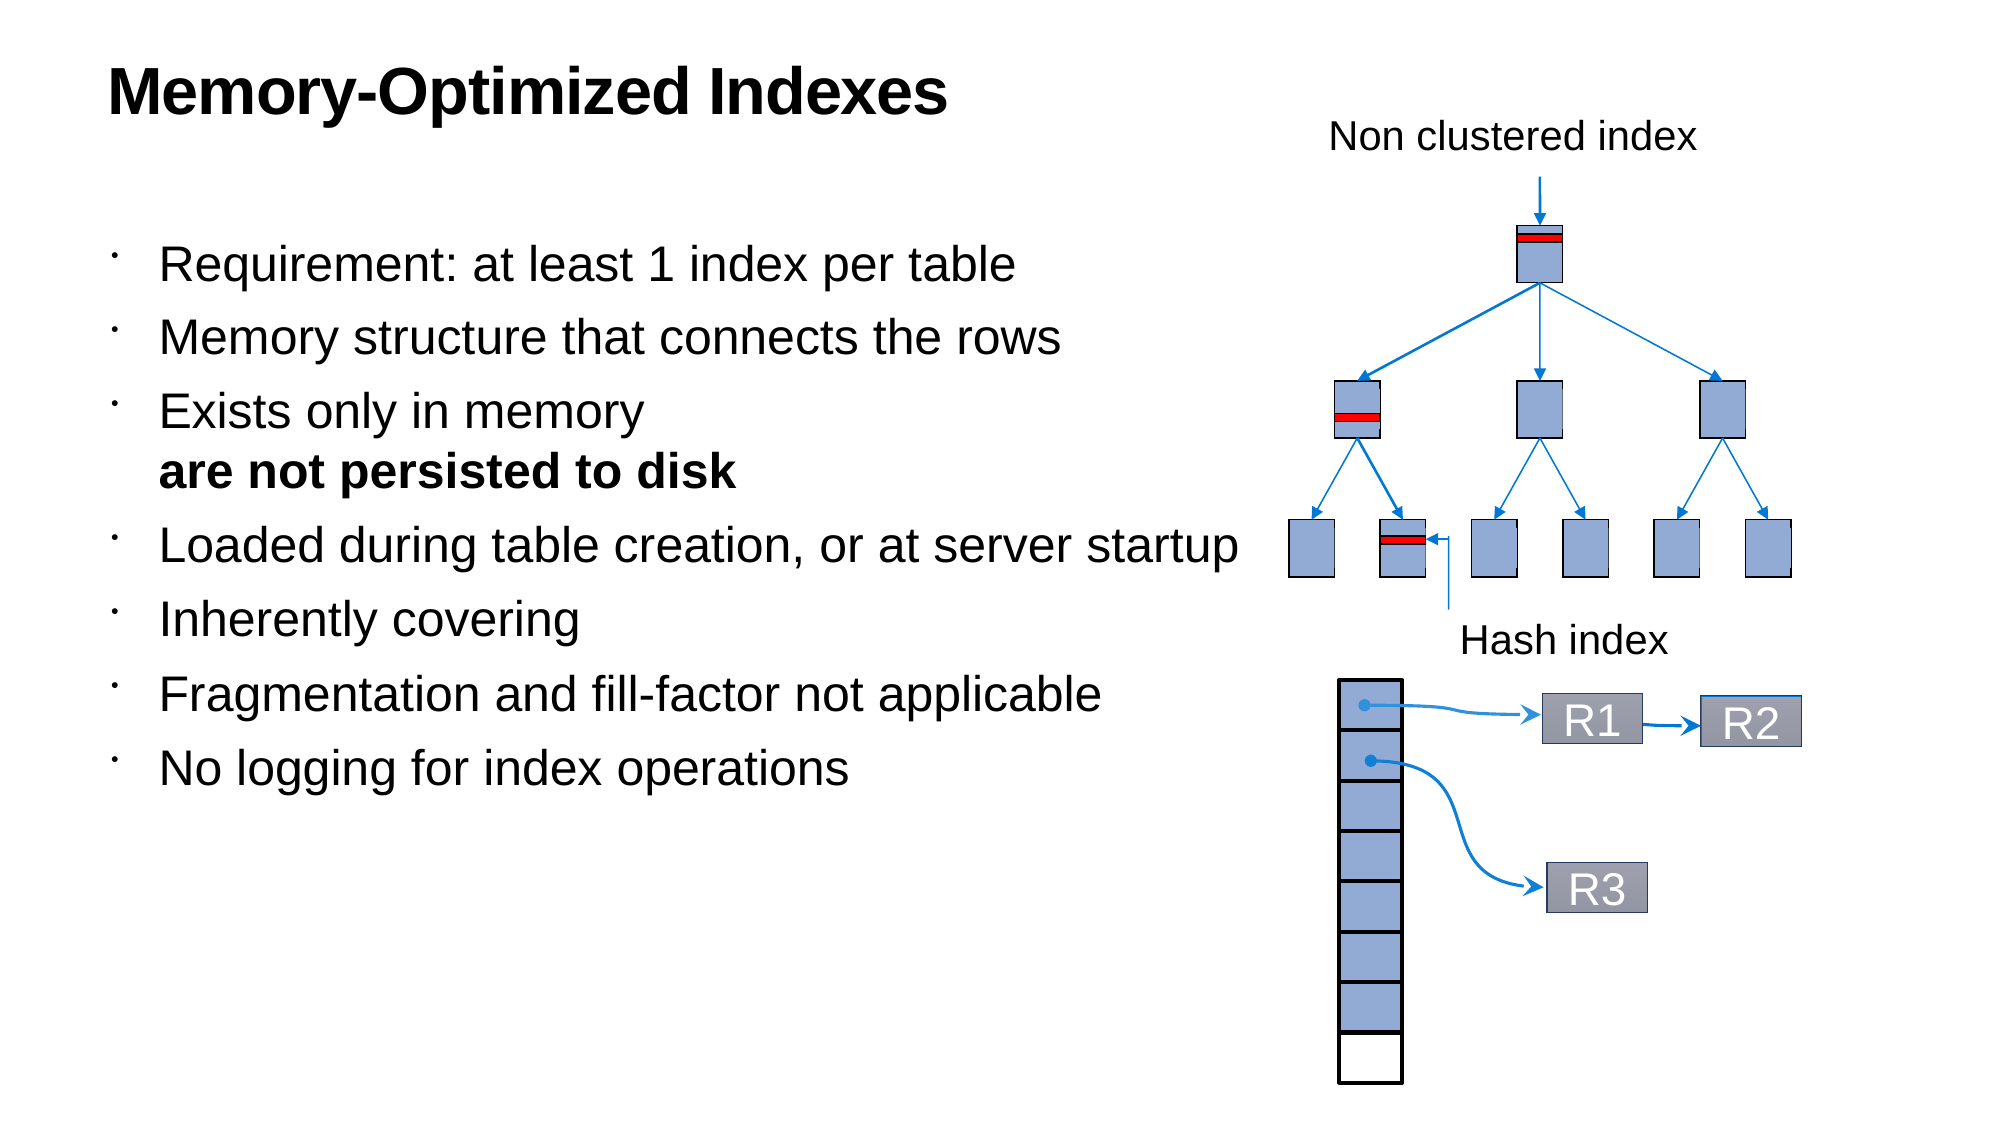

# Memory-Optimized Indexes
Non clustered index

Requirement: at least 1 index per table
Memory structure that connects the rows
Exists only in memory
are not persisted to disk
Loaded during table creation, or at server startup
Inherently covering
Fragmentation and fill-factor not applicable
No logging for index operations
Hash index

R1
R2

R3